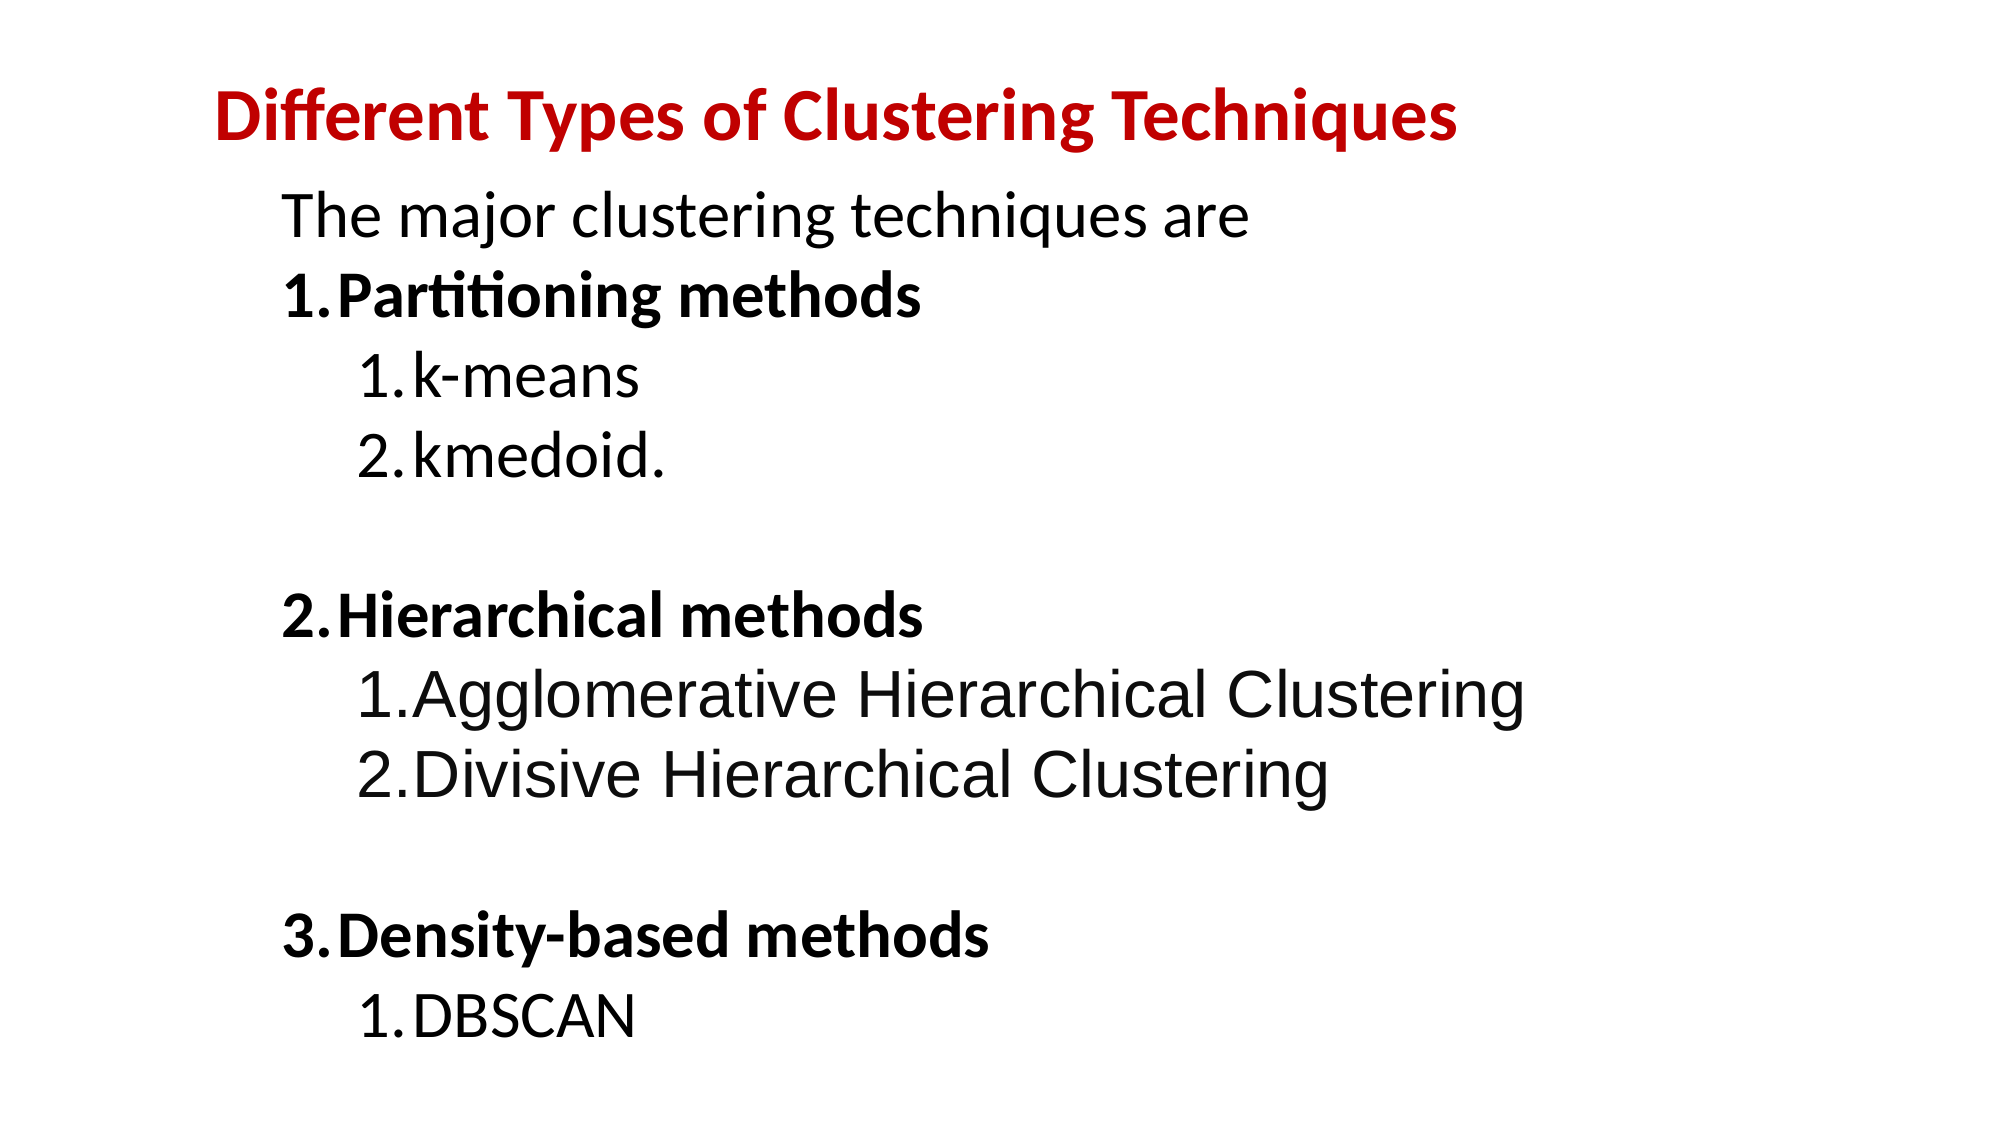

Different Types of Clustering Techniques
The major clustering techniques are
Partitioning methods
k-means
kmedoid.

Hierarchical methods
Agglomerative Hierarchical Clustering
Divisive Hierarchical Clustering

Density-based methods
DBSCAN